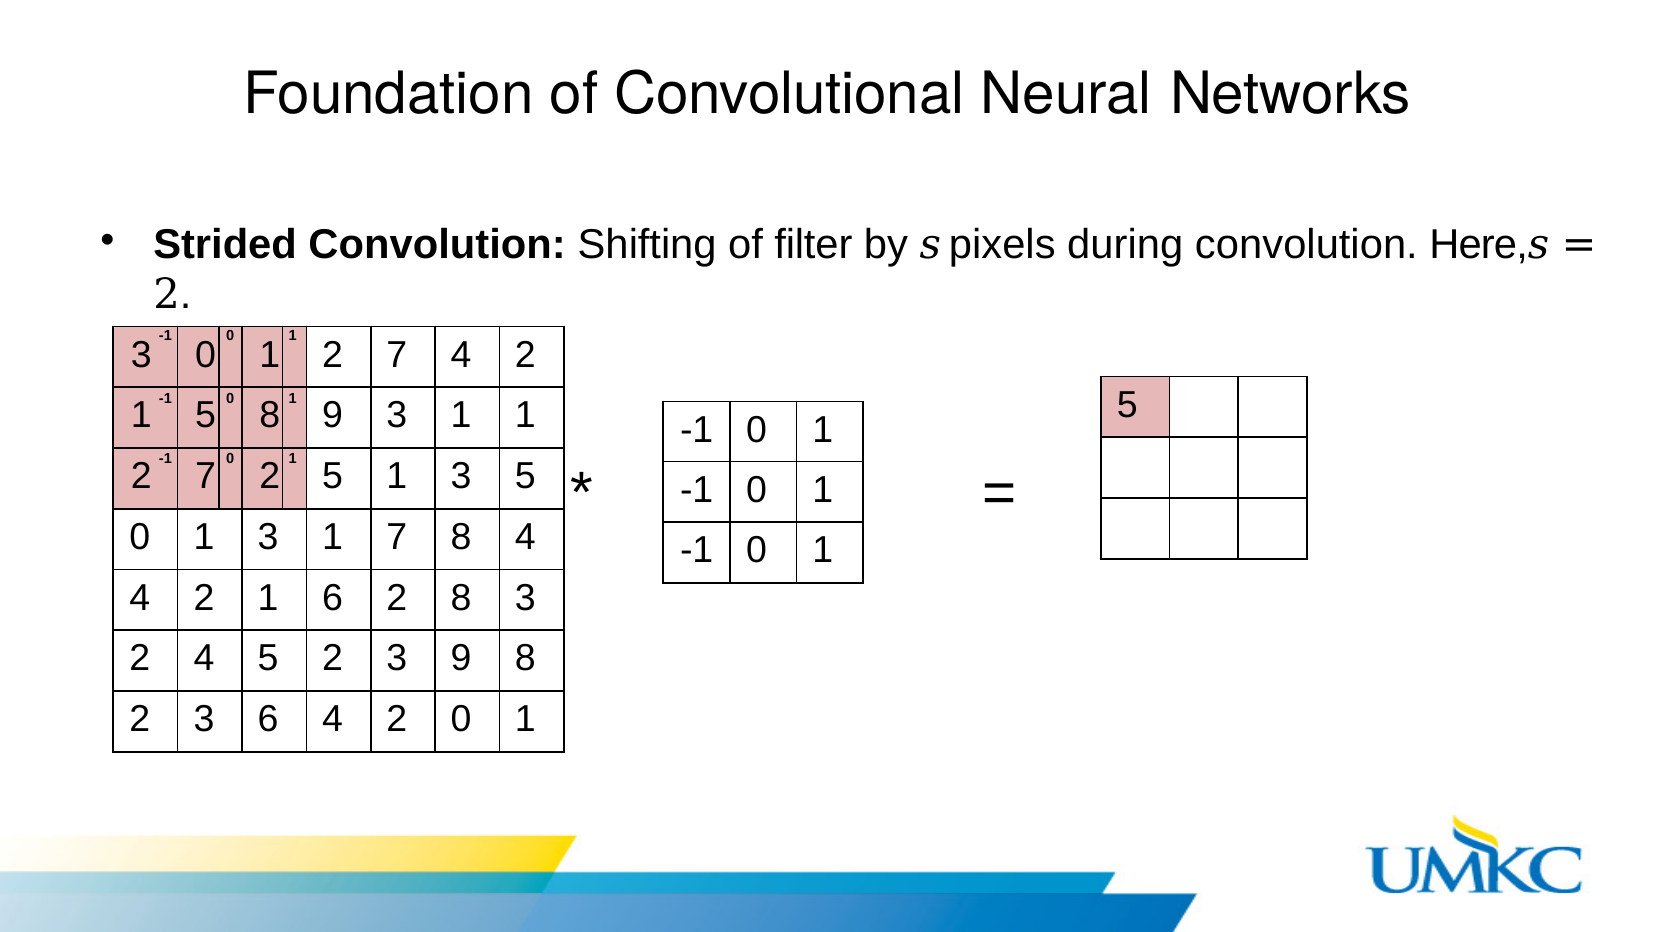

# Foundation of Convolutional Neural Networks
Strided Convolution: Shifting of filter by 𝑠 pixels during convolution. Here,𝑠 = 2.
| 3 | -1 | 0 | 0 | 1 | 1 | 2 | 7 | 4 | 2 |
| --- | --- | --- | --- | --- | --- | --- | --- | --- | --- |
| 1 | -1 | 5 | 0 | 8 | 1 | 9 | 3 | 1 | 1 |
| 2 | -1 | 7 | 0 | 2 | 1 | 5 | 1 | 3 | 5 |
| 0 |  | 1 |  | 3 |  | 1 | 7 | 8 | 4 |
| 4 |  | 2 |  | 1 |  | 6 | 2 | 8 | 3 |
| 2 |  | 4 |  | 5 |  | 2 | 3 | 9 | 8 |
| 2 |  | 3 |  | 6 |  | 4 | 2 | 0 | 1 |
| 5 |  |  |
| --- | --- | --- |
|  |  |  |
|  |  |  |
| -1 | 0 | 1 |
| --- | --- | --- |
| -1 | 0 | 1 |
| -1 | 0 | 1 |
*
=